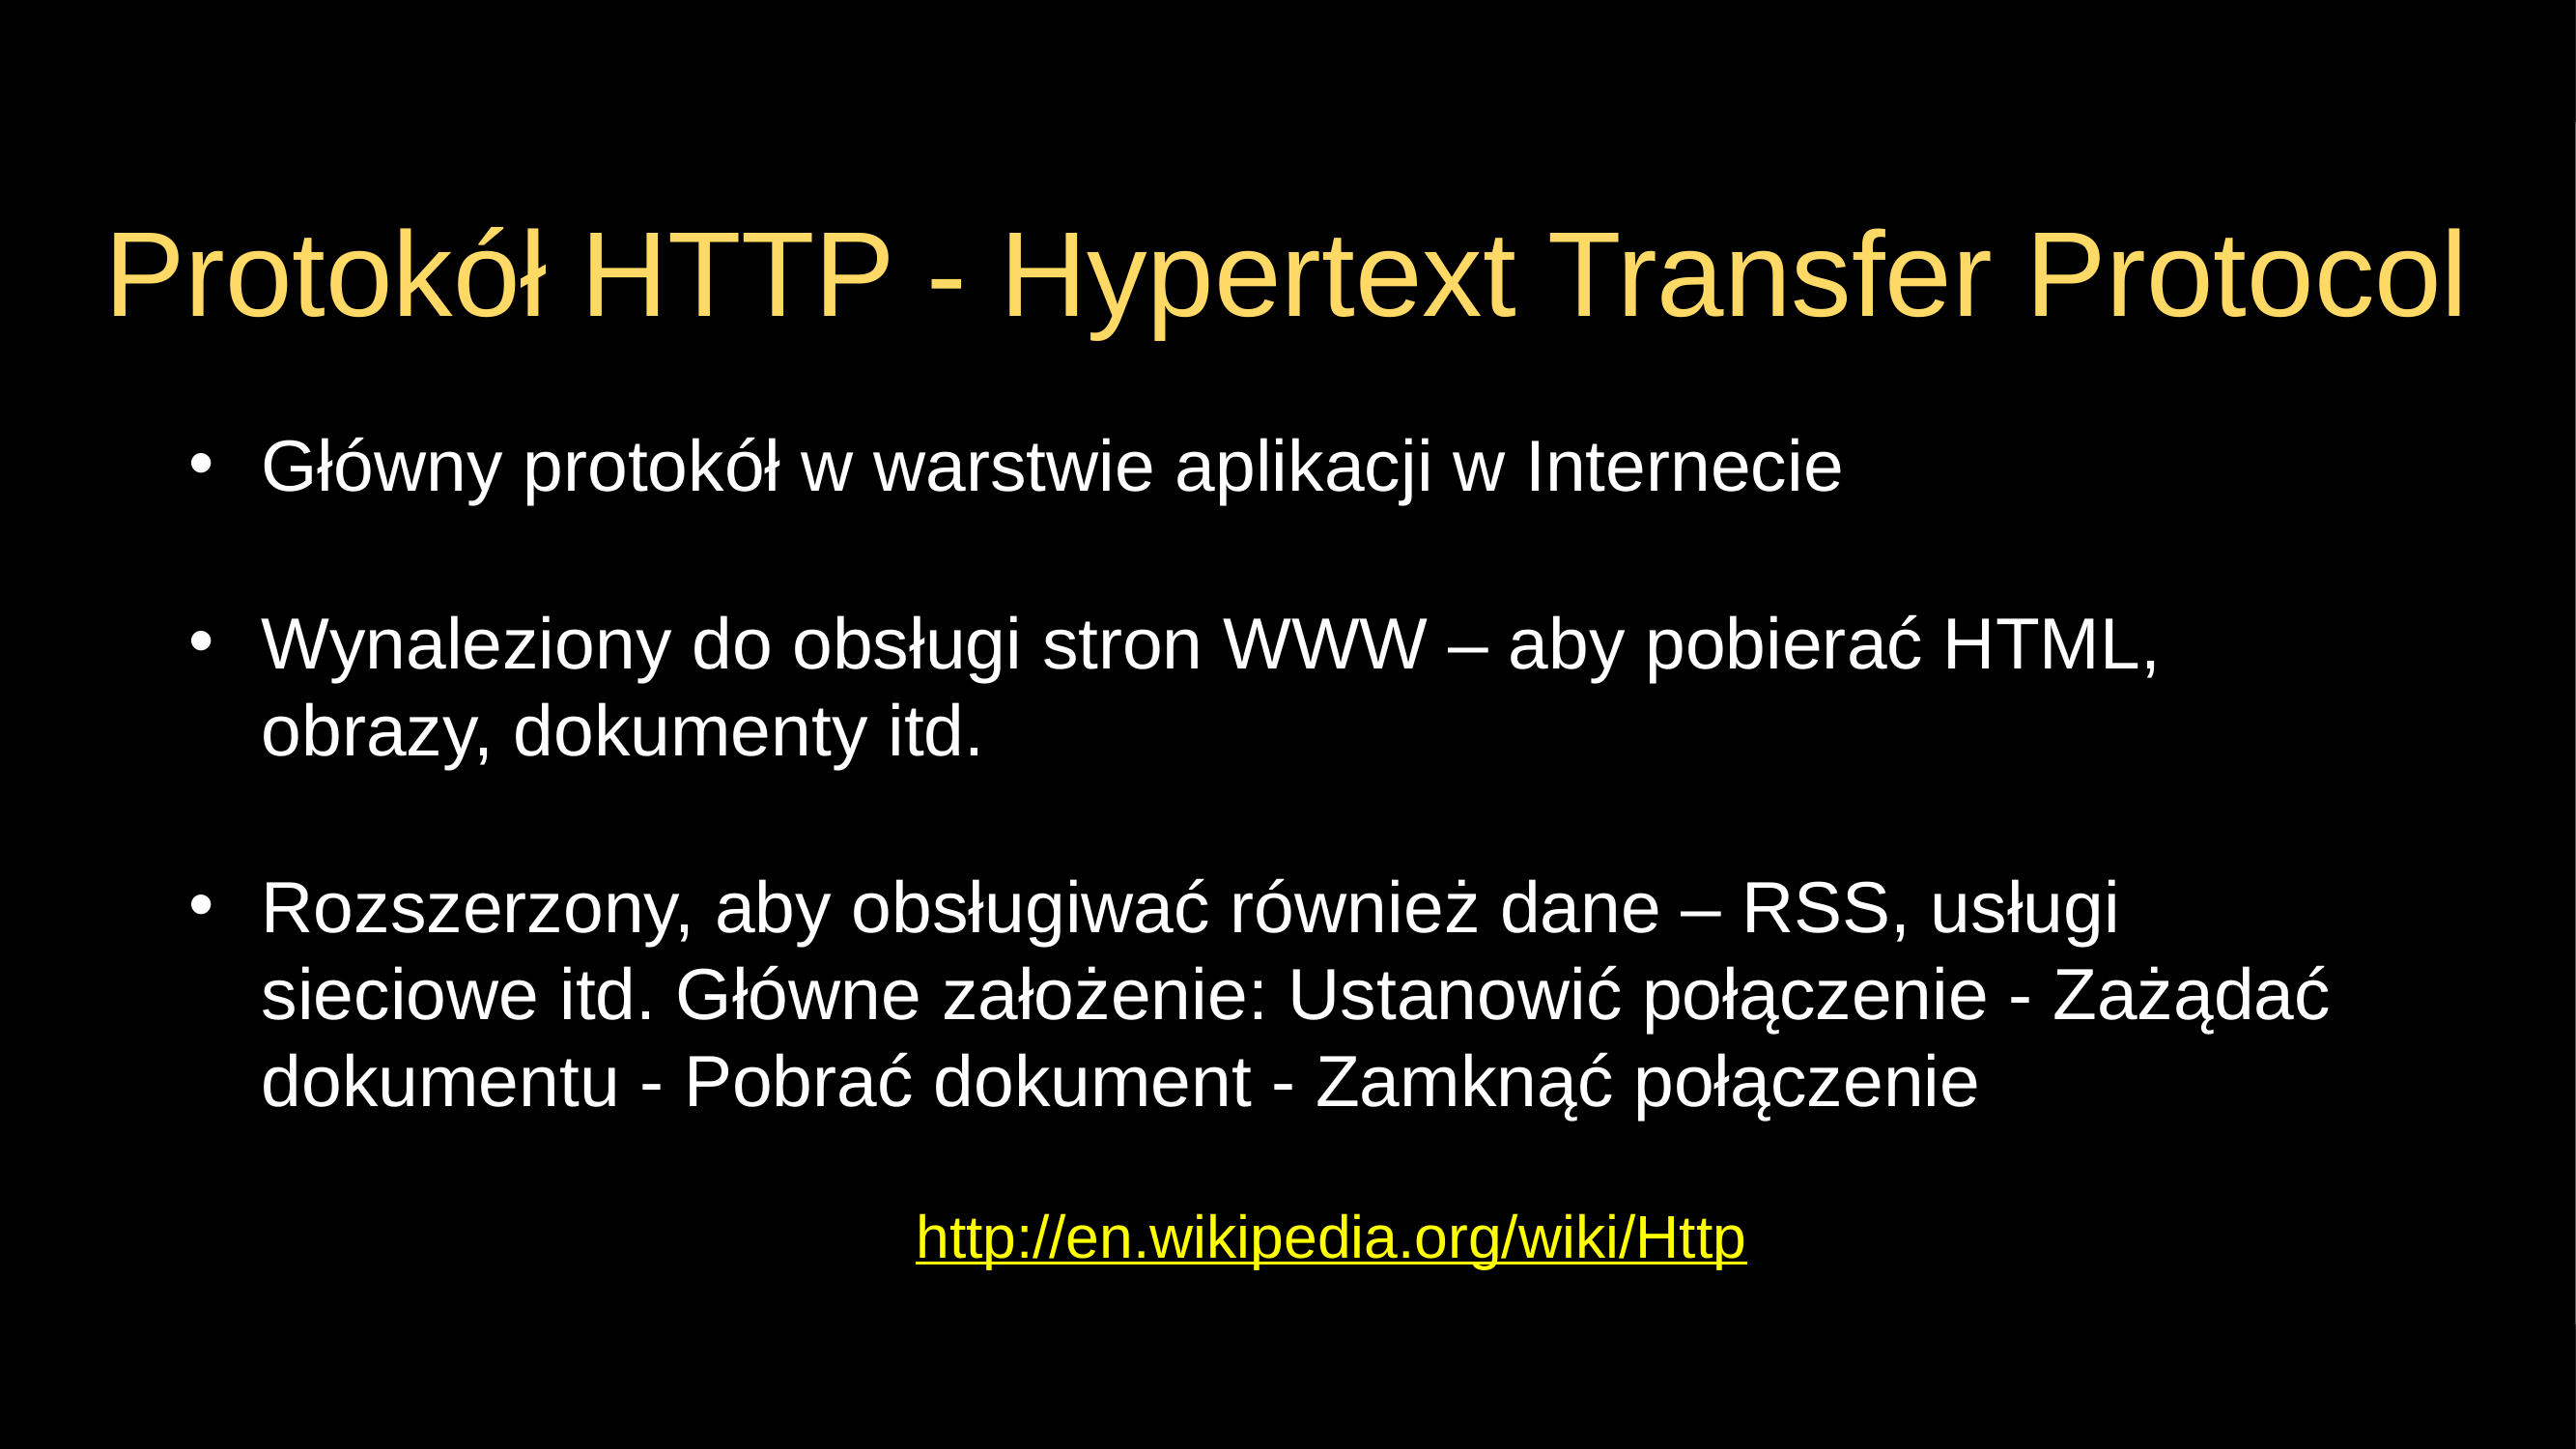

# Protokół HTTP - Hypertext Transfer Protocol
Główny protokół w warstwie aplikacji w Internecie
Wynaleziony do obsługi stron WWW – aby pobierać HTML, obrazy, dokumenty itd.
Rozszerzony, aby obsługiwać również dane – RSS, usługi sieciowe itd. Główne założenie: Ustanowić połączenie - Zażądać dokumentu - Pobrać dokument - Zamknąć połączenie
http://en.wikipedia.org/wiki/Http